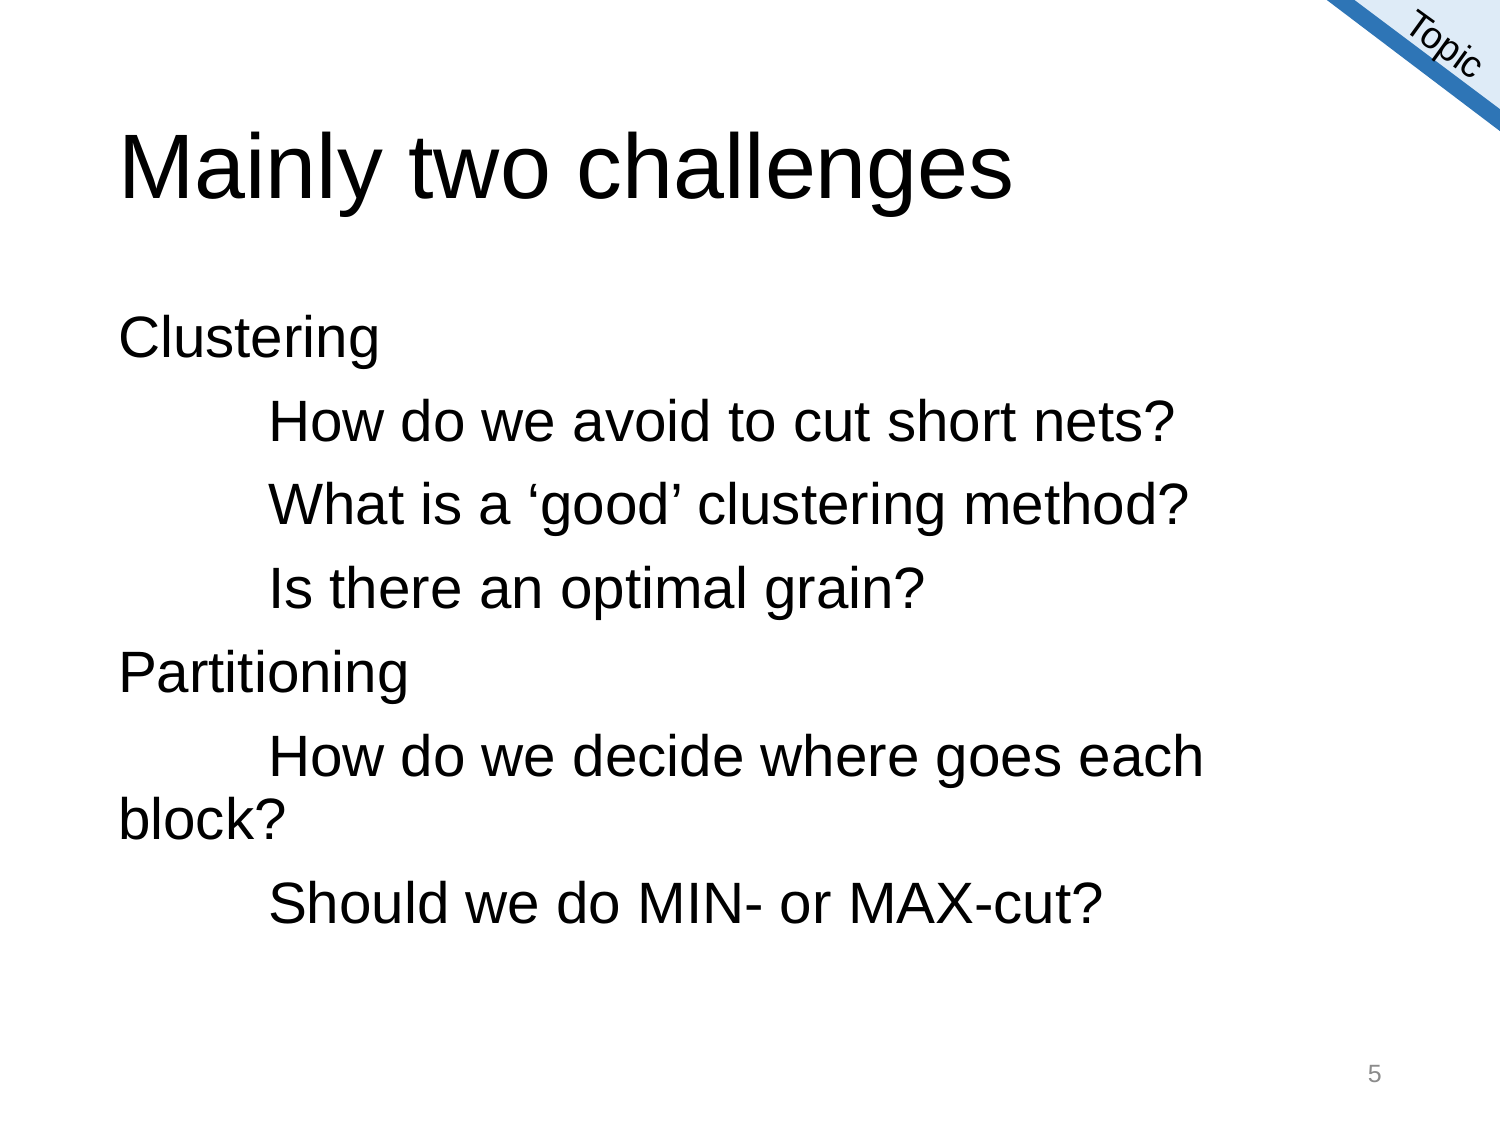

# Mainly two challenges
Clustering
	How do we avoid to cut short nets?
	What is a ‘good’ clustering method?
	Is there an optimal grain?
Partitioning
	How do we decide where goes each block?
	Should we do MIN- or MAX-cut?

5